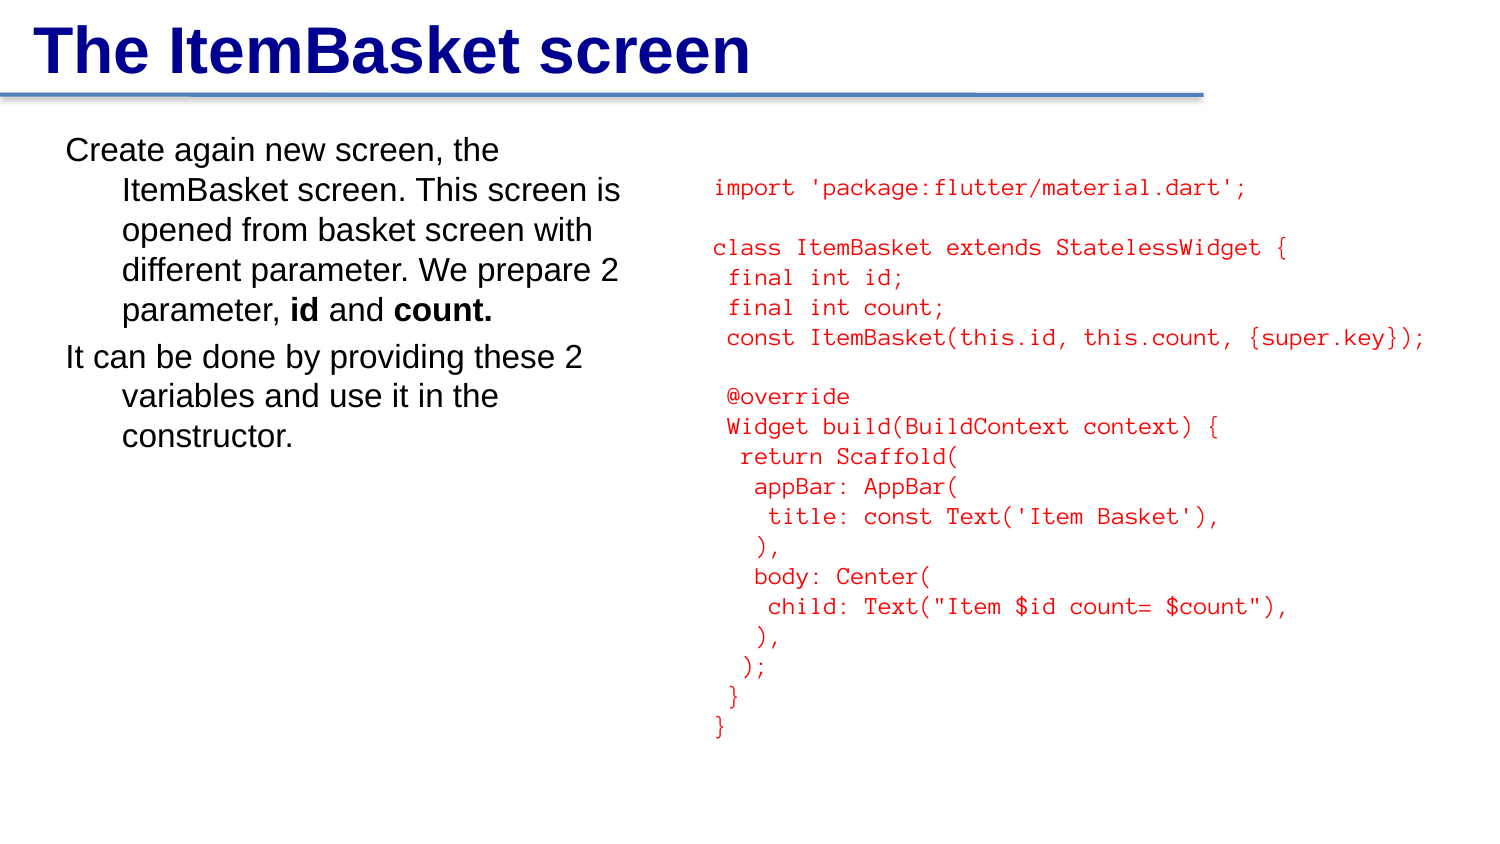

# The ItemBasket screen

Create again new screen, the ItemBasket screen. This screen is opened from basket screen with different parameter. We prepare 2 parameter, id and count.
It can be done by providing these 2 variables and use it in the constructor.

import 'package:flutter/material.dart';

class ItemBasket extends StatelessWidget {
 final int id;
 final int count;
 const ItemBasket(this.id, this.count, {super.key});

 @override
 Widget build(BuildContext context) {
  return Scaffold(
   appBar: AppBar(
    title: const Text('Item Basket'),
   ),
   body: Center(
    child: Text("Item $id count= $count"),
   ),
  );
 }
}